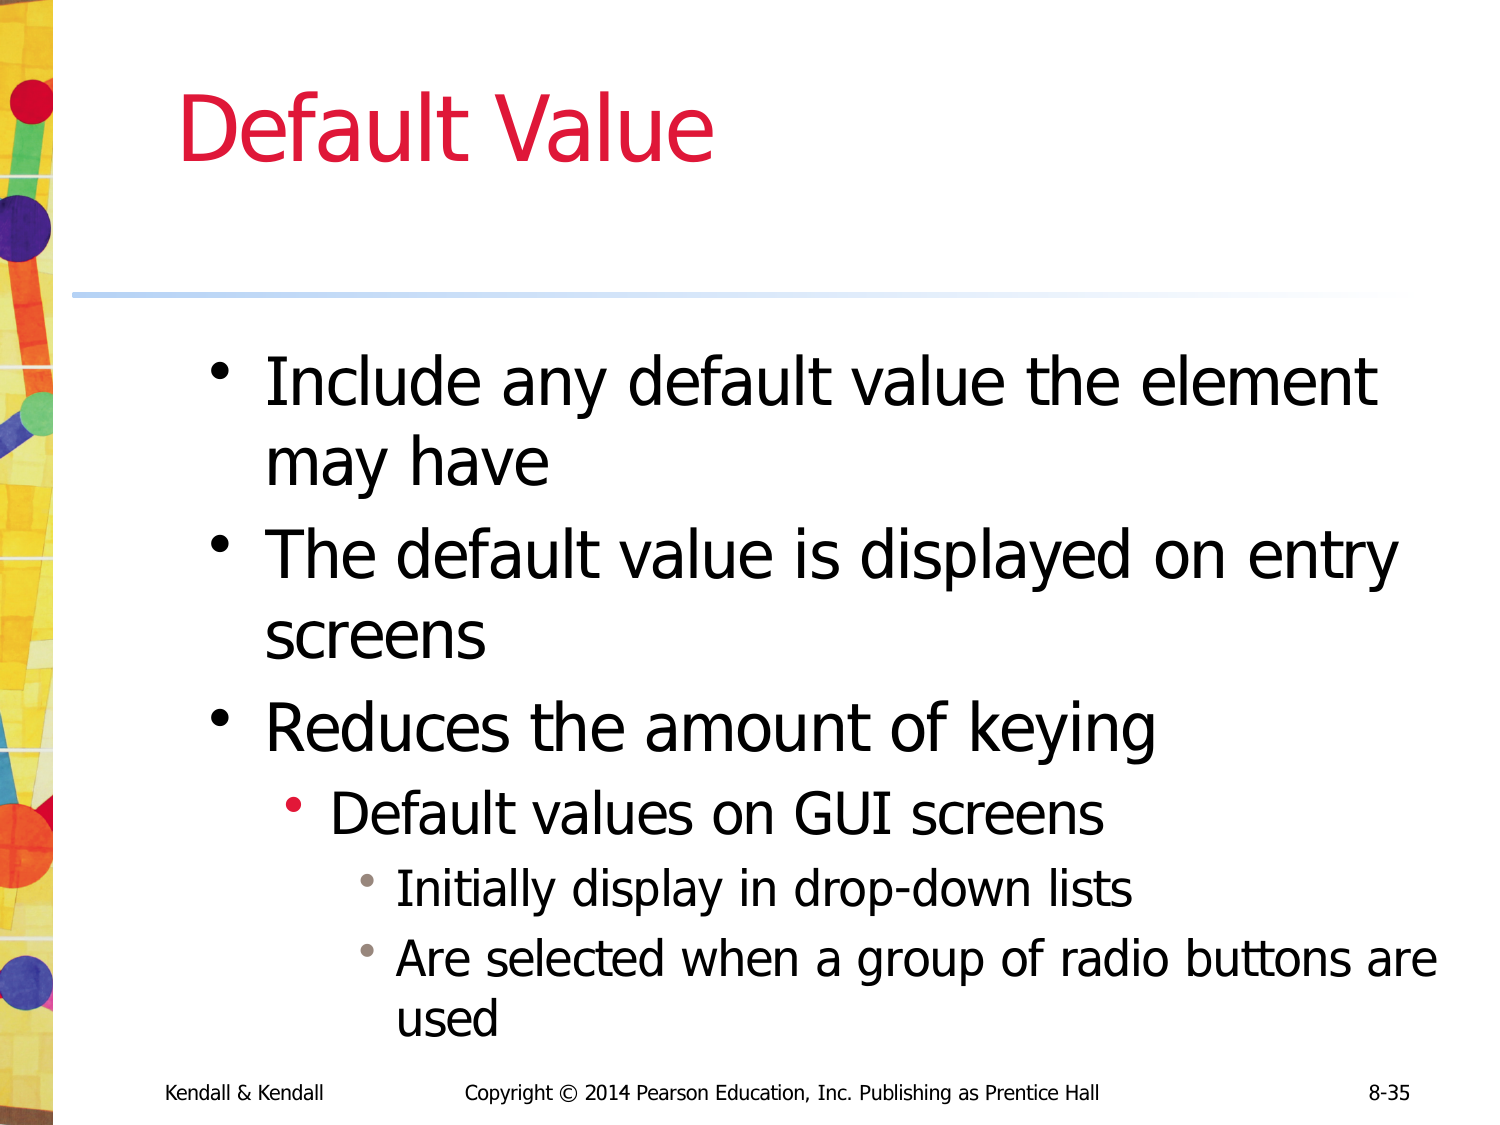

Include any default value the element may have
The default value is displayed on entry screens
Reduces the amount of keying
Default values on GUI screens
Initially display in drop-down lists
Are selected when a group of radio buttons are used
# Default Value
Kendall & Kendall	Copyright © 2014 Pearson Education, Inc. Publishing as Prentice Hall
8-35